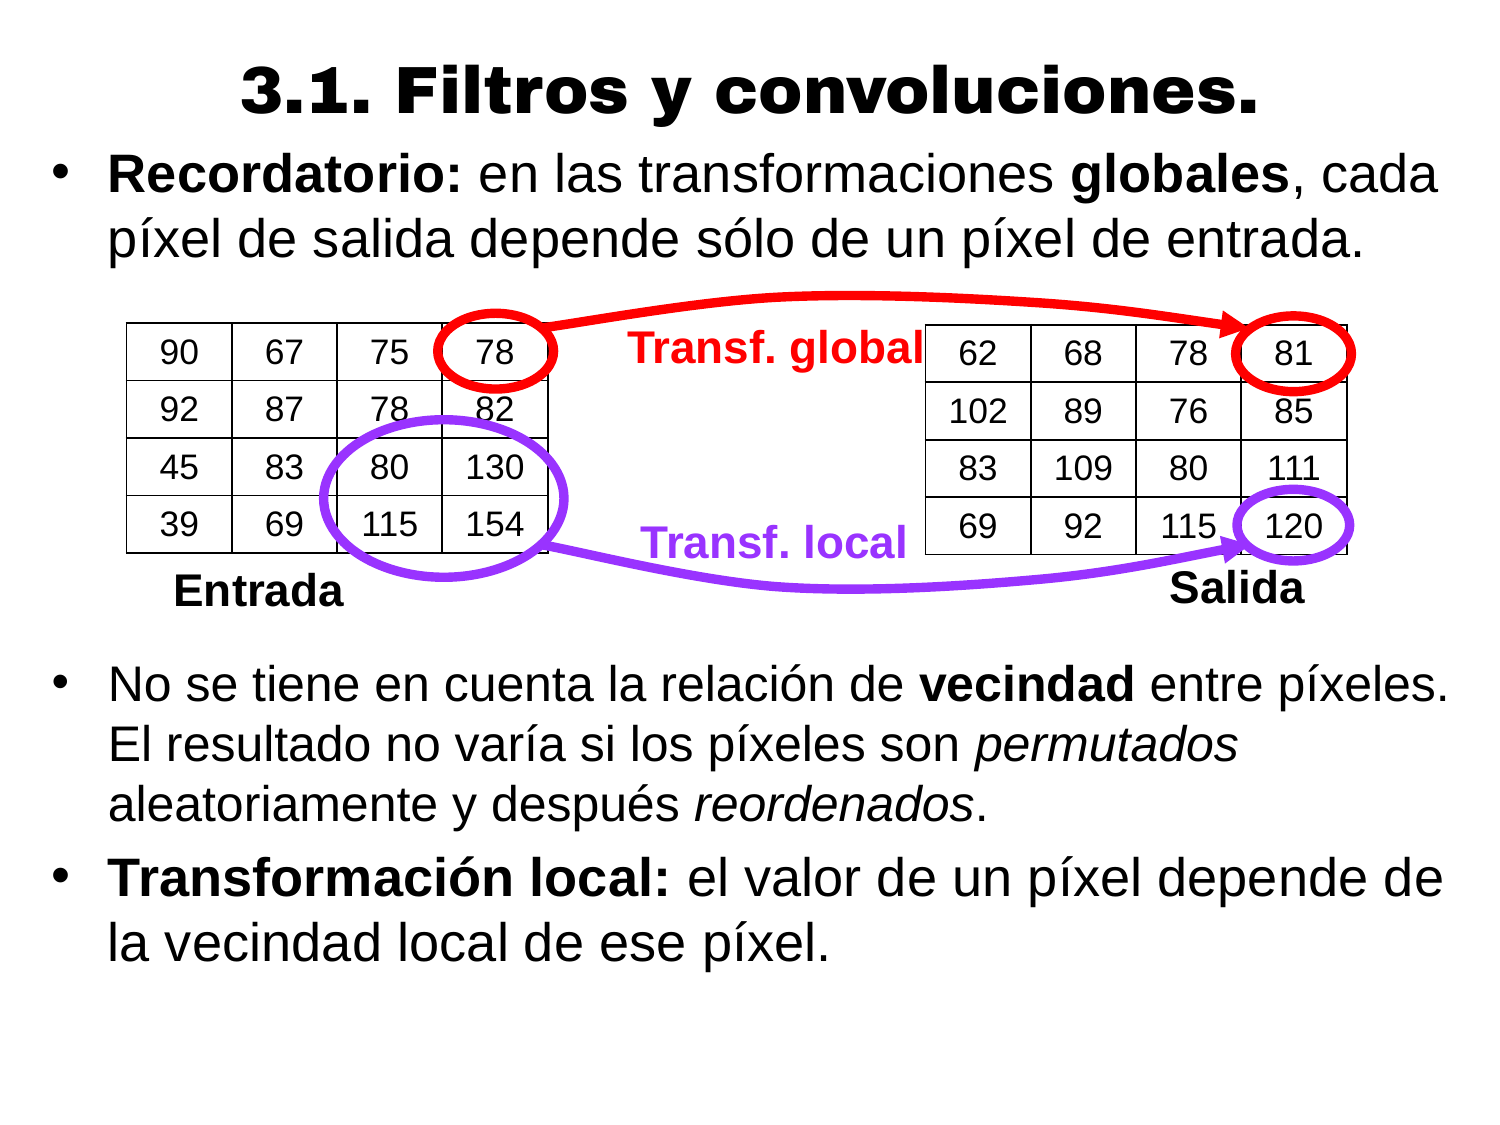

# 3.1. Filtros y convoluciones.
Recordatorio: en las transformaciones globales, cada píxel de salida depende sólo de un píxel de entrada.

No se tiene en cuenta la relación de vecindad entre píxeles. El resultado no varía si los píxeles son permutados aleatoriamente y después reordenados.
Transformación local: el valor de un píxel depende de la vecindad local de ese píxel.

Transf. global

| 90 | 67 | 75 | 78 |
| --- | --- | --- | --- |
| 92 | 87 | 78 | 82 |
| 45 | 83 | 80 | 130 |
| 39 | 69 | 115 | 154 |
| 62 | 68 | 78 | 81 |
| --- | --- | --- | --- |
| 102 | 89 | 76 | 85 |
| 83 | 109 | 80 | 111 |
| 69 | 92 | 115 | 120 |

Transf. local

Salida
Entrada